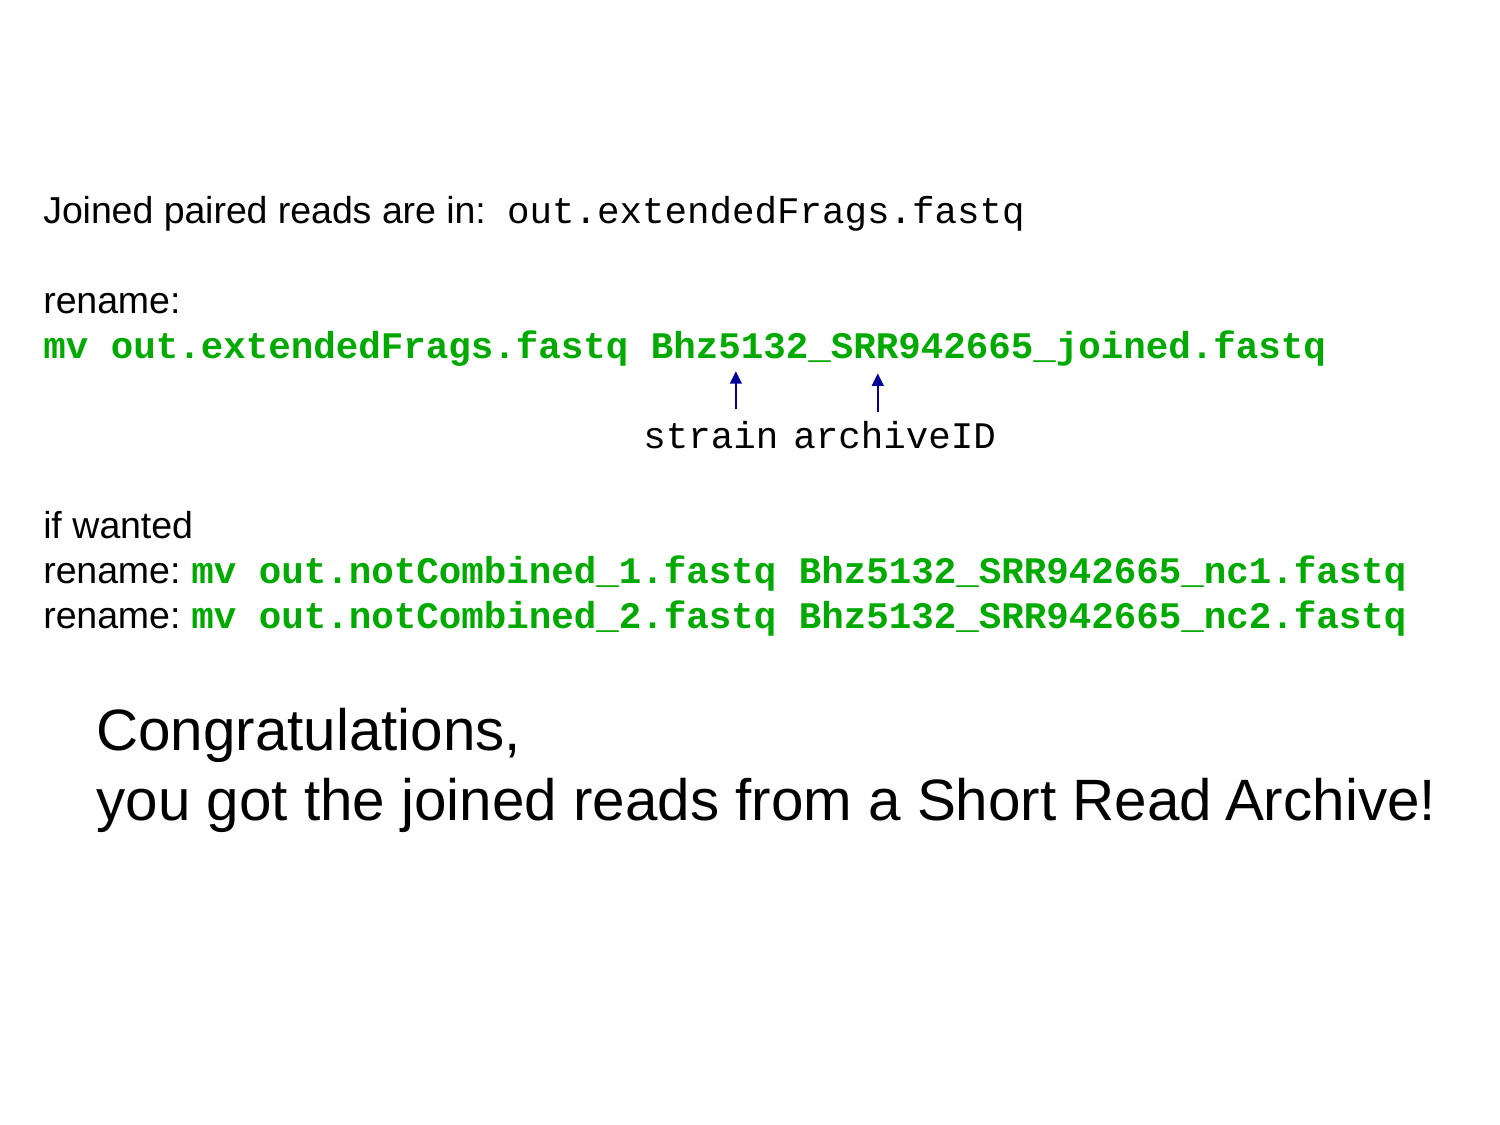

Joined paired reads are in:  out.extendedFrags.fastq

rename:
mv out.extendedFrags.fastq Bhz5132_SRR942665_joined.fastq

				strain	archiveID

if wanted
rename: mv out.notCombined_1.fastq Bhz5132_SRR942665_nc1.fastq
rename: mv out.notCombined_2.fastq Bhz5132_SRR942665_nc2.fastq
Congratulations,
you got the joined reads from a Short Read Archive!